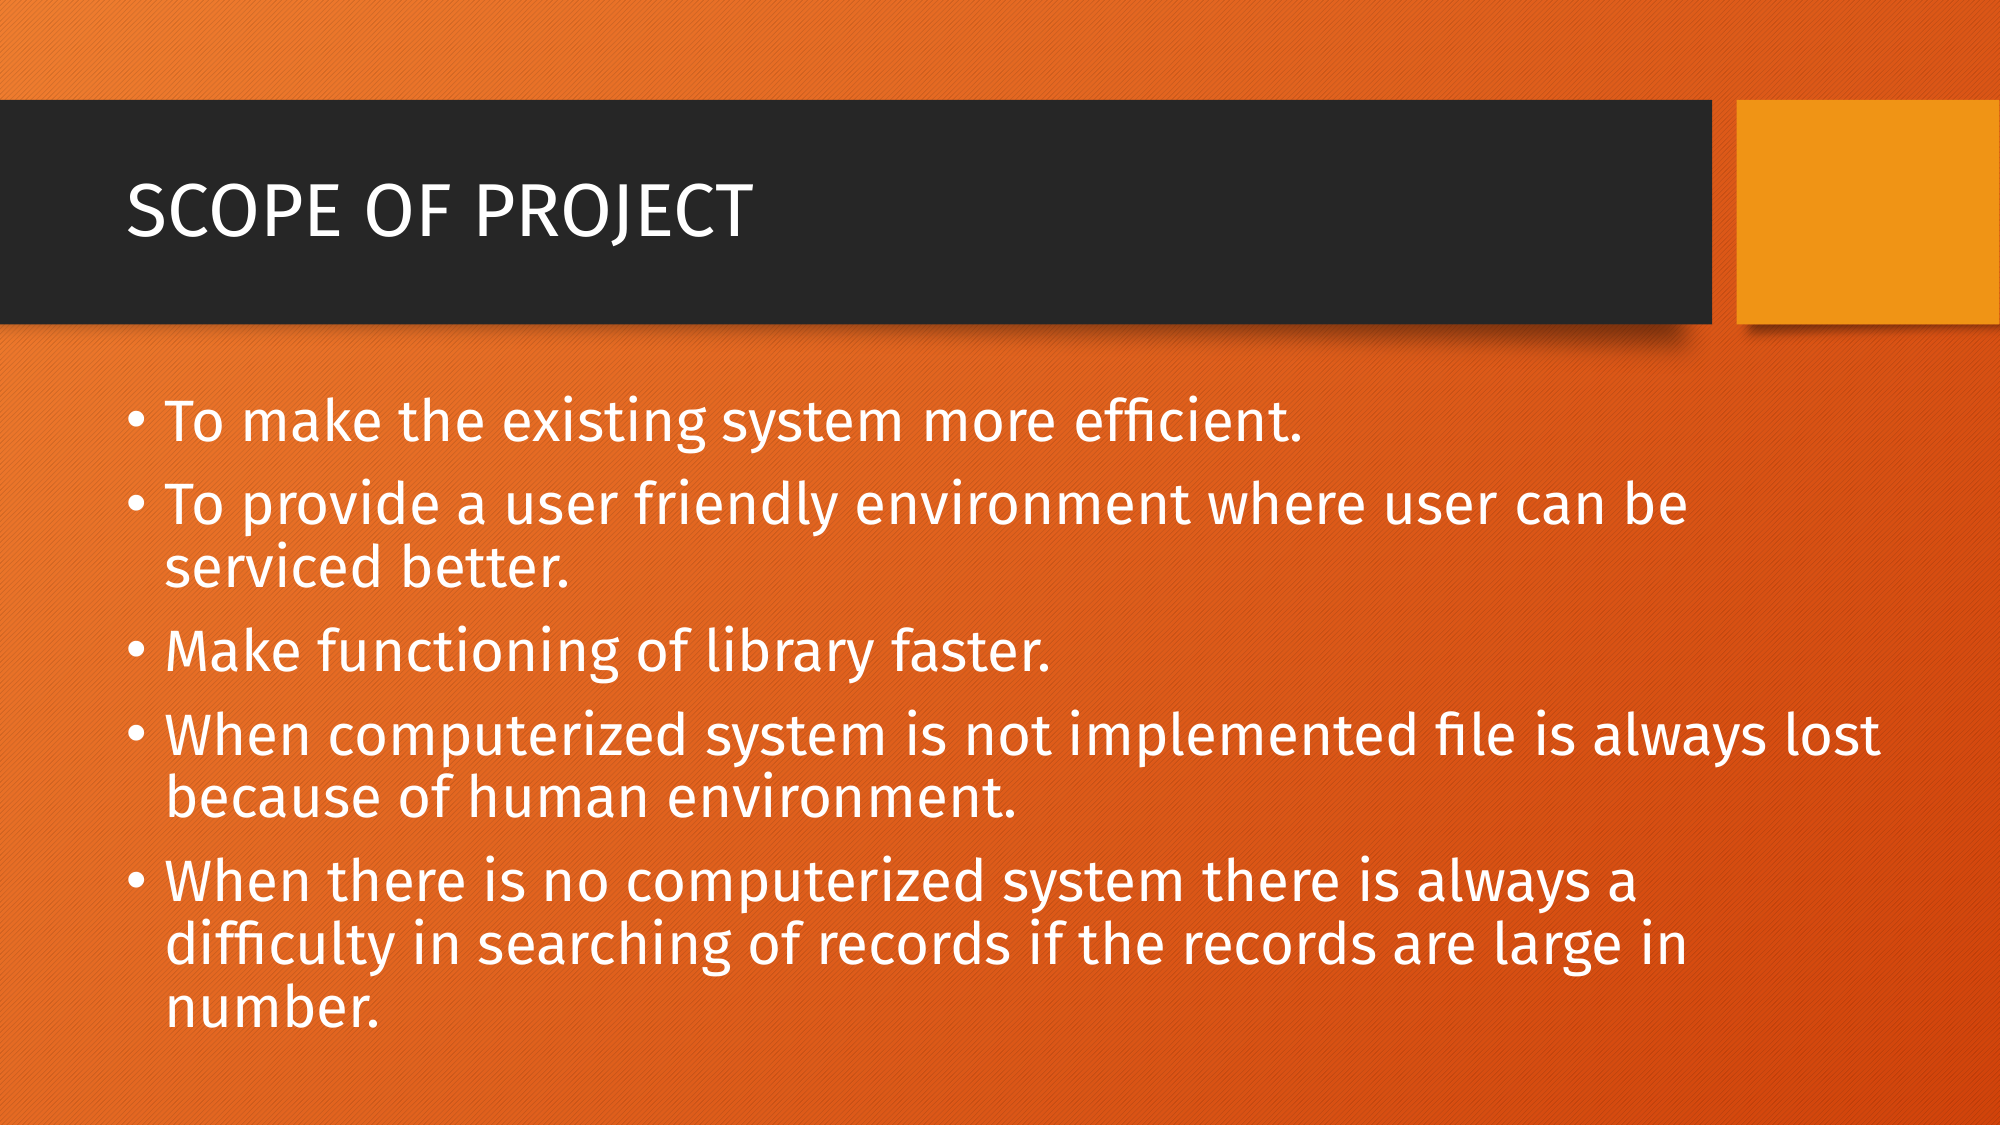

# SCOPE OF PROJECT
To make the existing system more efficient.
To provide a user friendly environment where user can be serviced better.
Make functioning of library faster.
When computerized system is not implemented file is always lost because of human environment.
When there is no computerized system there is always a difficulty in searching of records if the records are large in number.